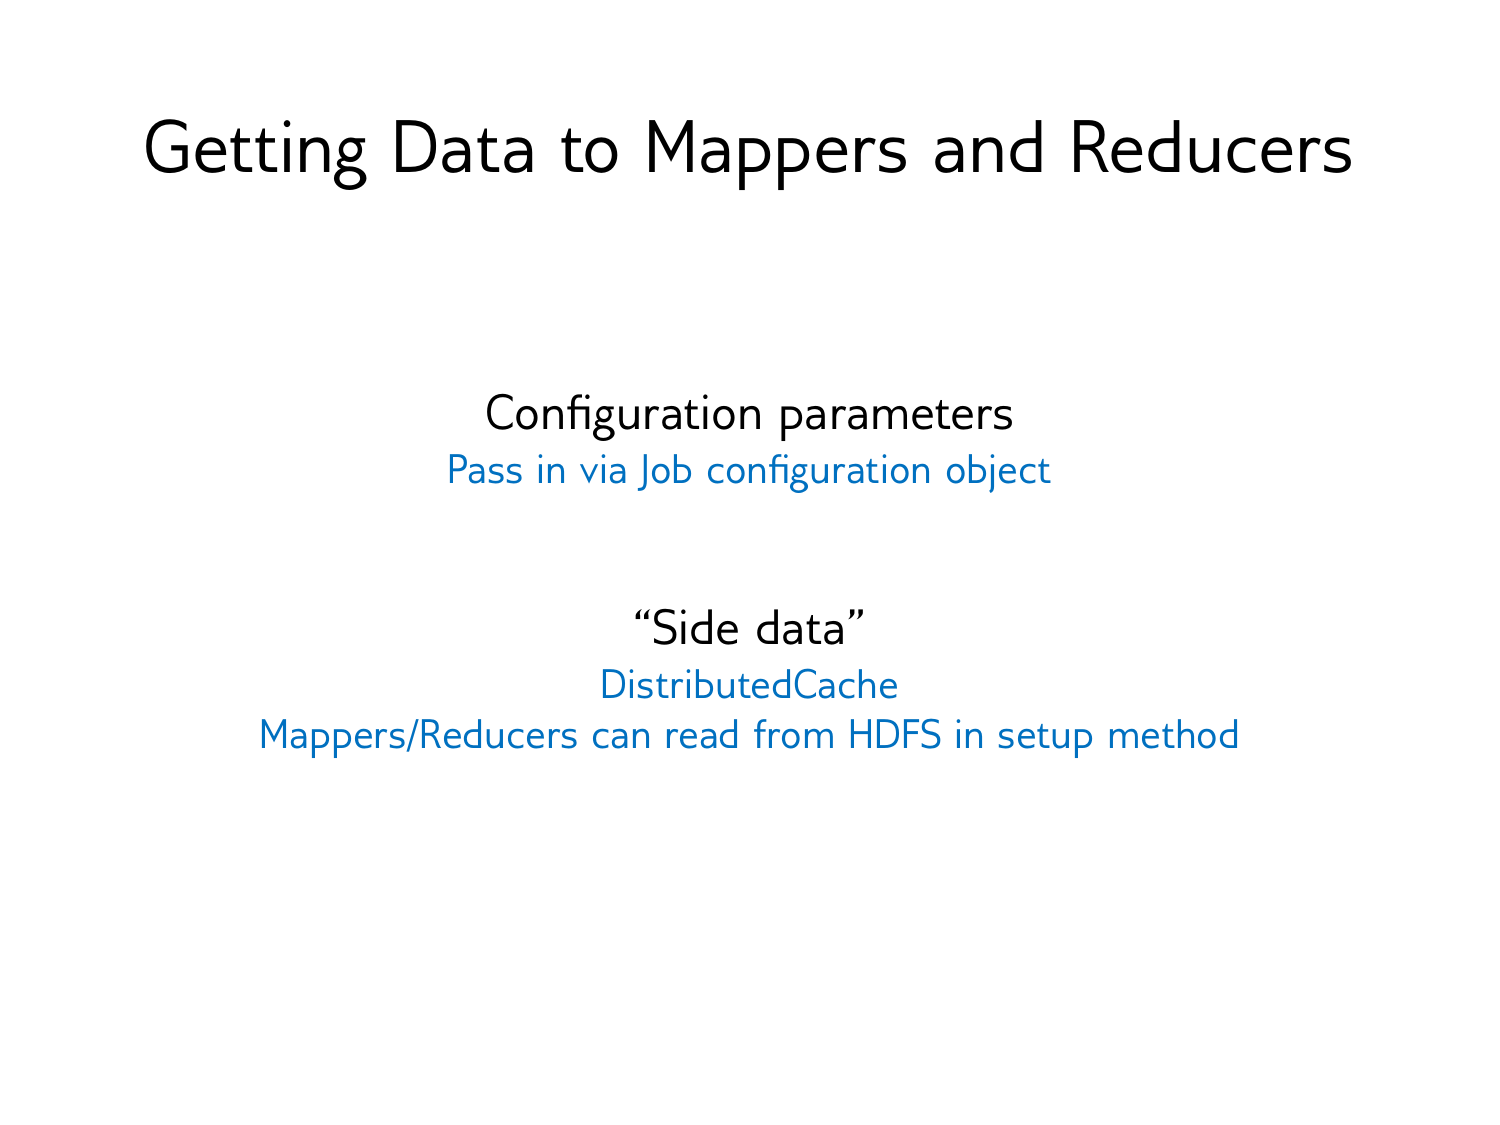

Getting Data to Mappers and Reducers
Configuration parameters
Pass in via Job configuration object
“Side data”
DistributedCache
Mappers/Reducers can read from HDFS in setup method